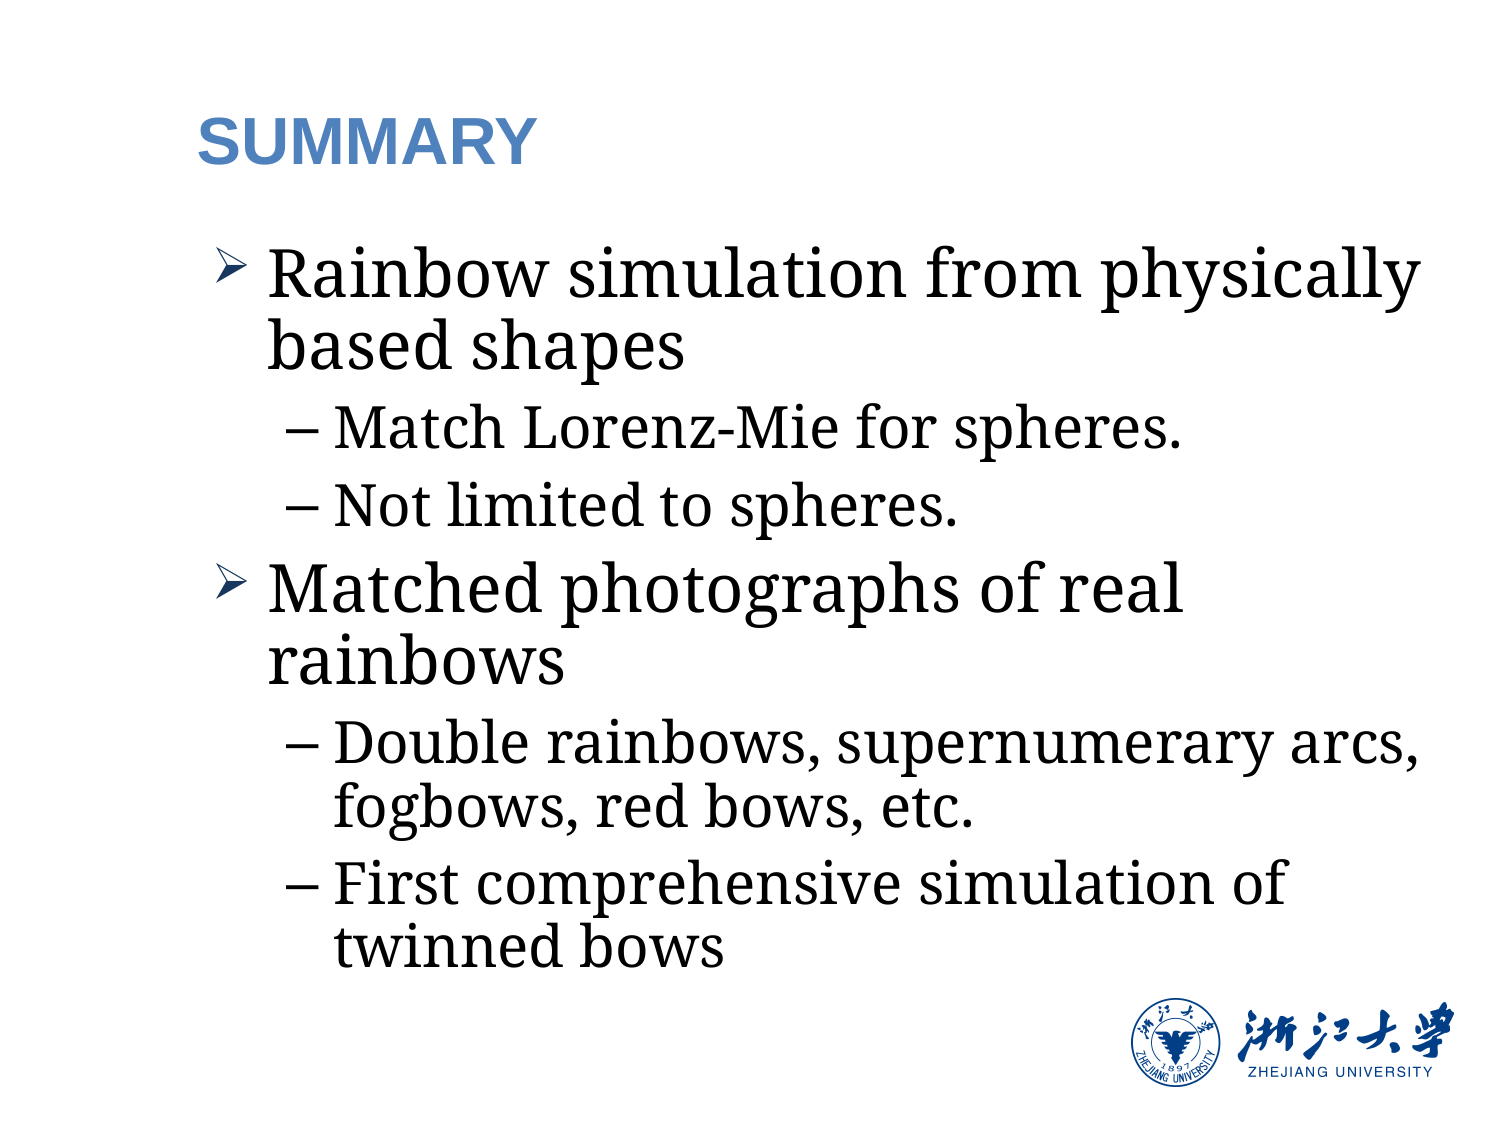

SUMMARY
Rainbow simulation from physically based shapes
Match Lorenz-Mie for spheres.
Not limited to spheres.
Matched photographs of real rainbows
Double rainbows, supernumerary arcs, fogbows, red bows, etc.
First comprehensive simulation of twinned bows